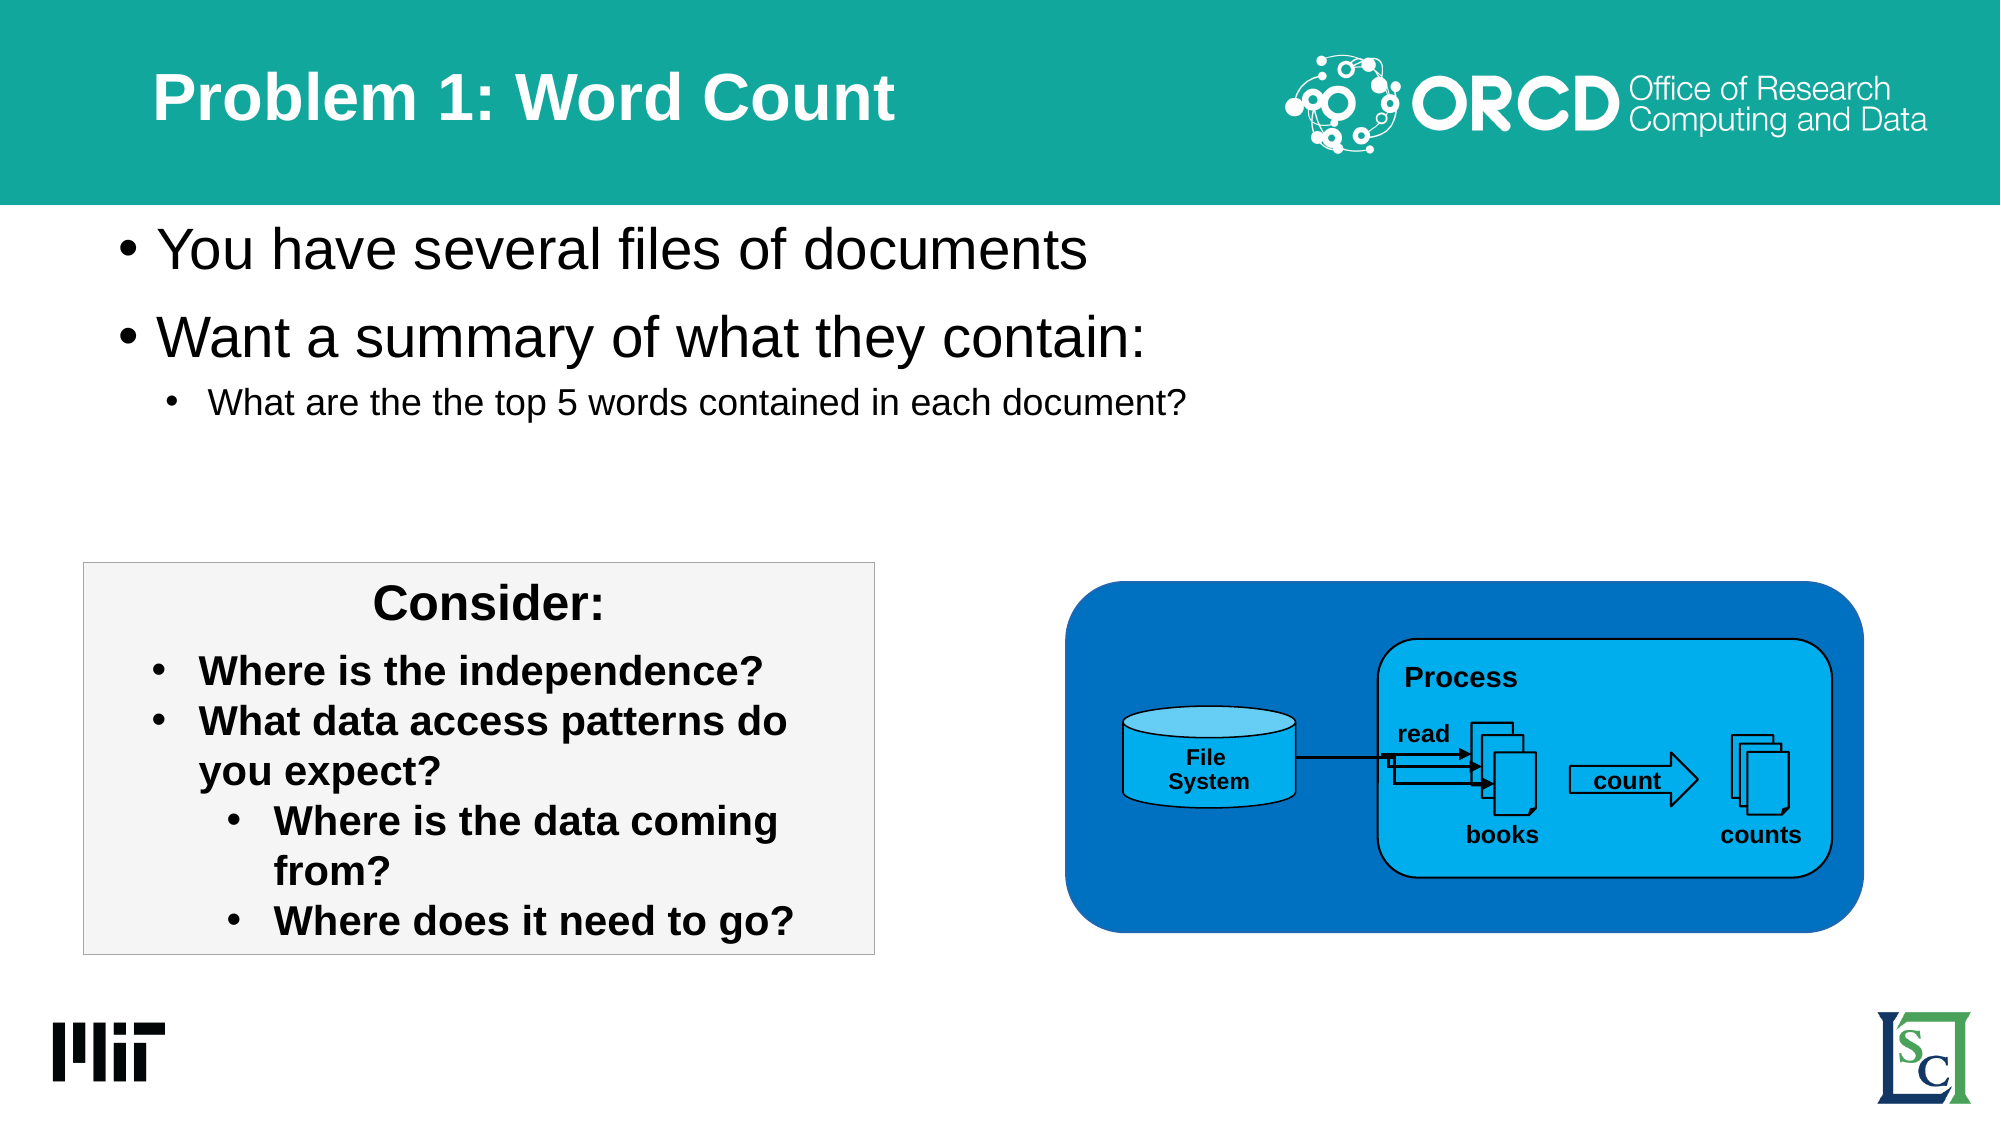

# Problem 1: Word Count
You have several files of documents
Want a summary of what they contain:
What are the the top 5 words contained in each document?

Consider:

Where is the independence?
What data access patterns do you expect?
Where is the data coming from?
Where does it need to go?
Process

read

count
counts
books
File
System